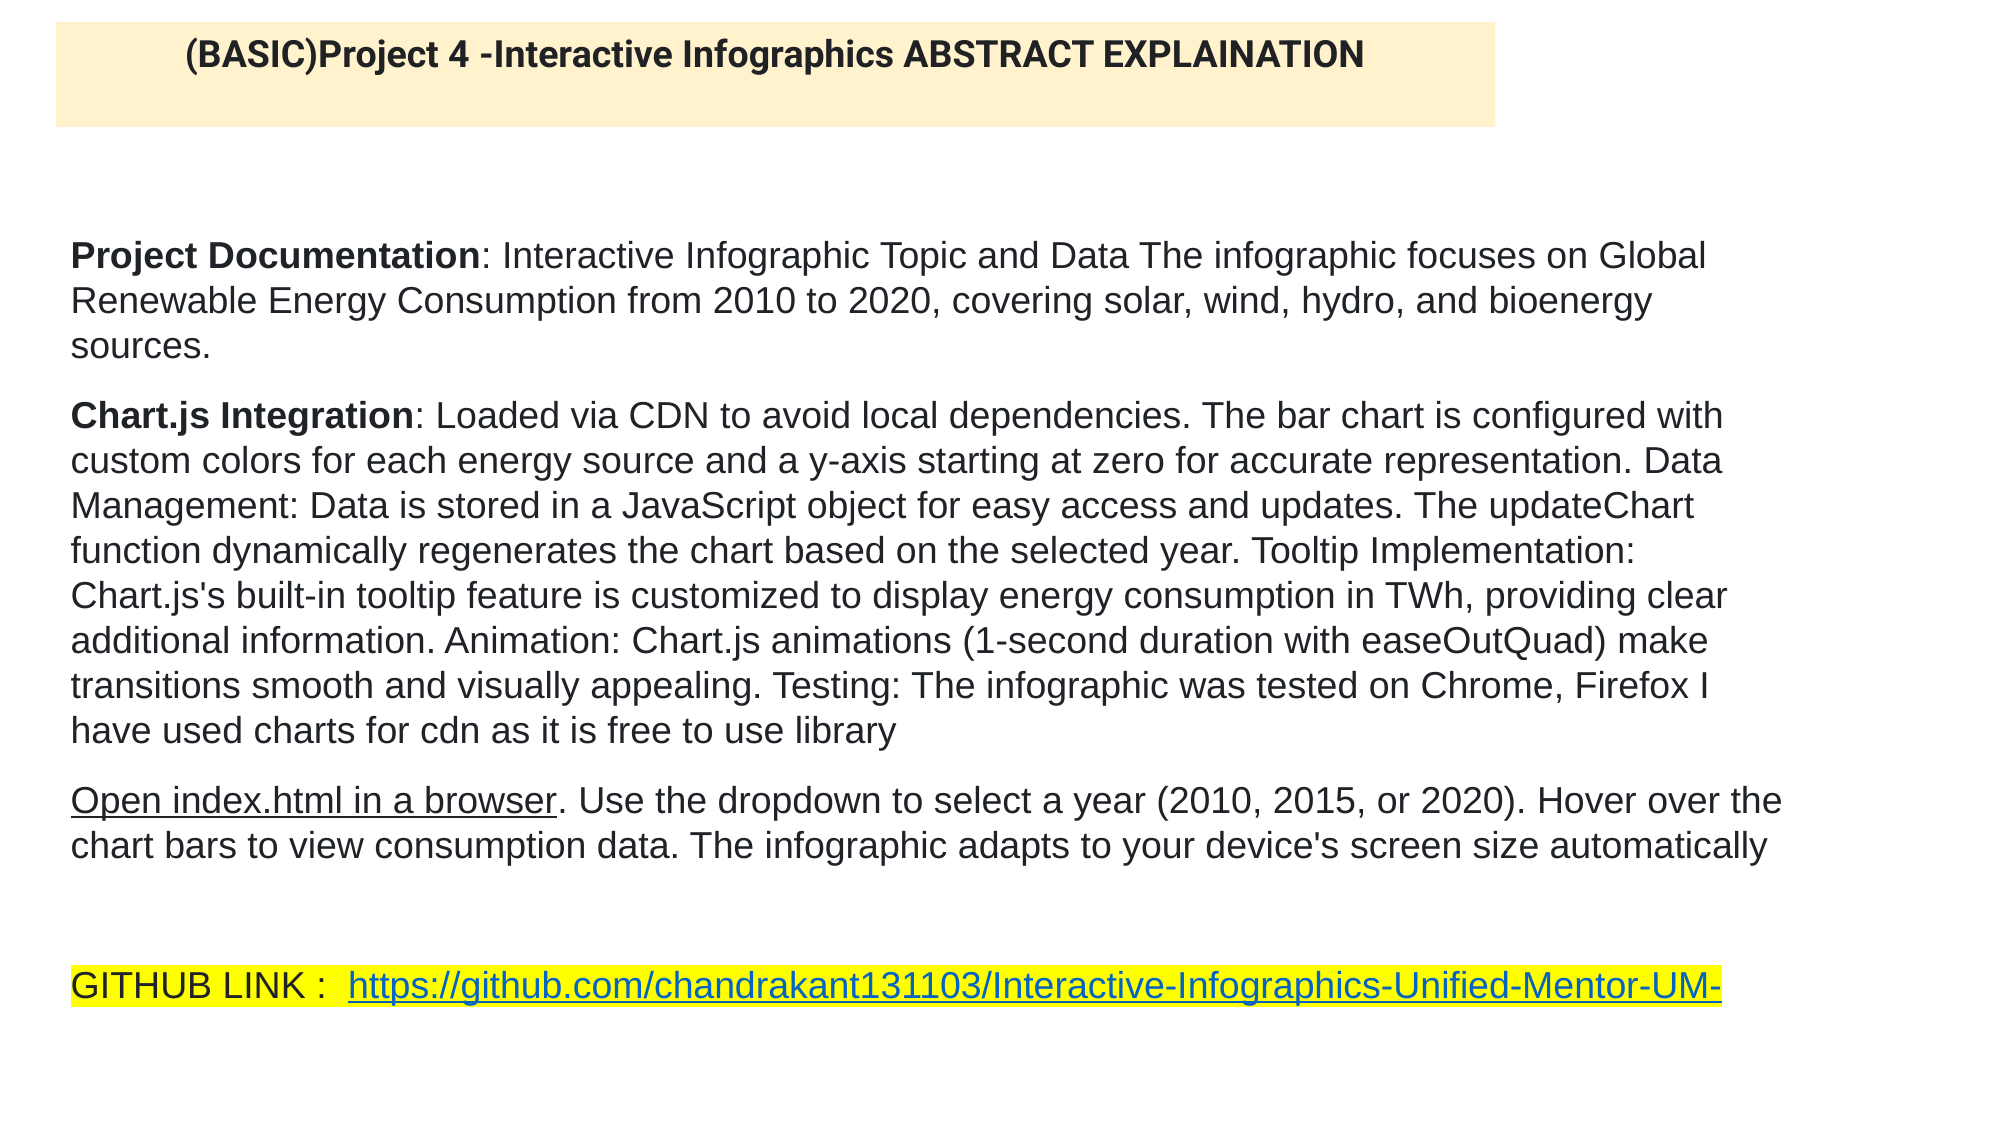

(BASIC)Project 4 -Interactive Infographics ABSTRACT EXPLAINATION

Project Documentation: Interactive Infographic Topic and Data The infographic focuses on Global Renewable Energy Consumption from 2010 to 2020, covering solar, wind, hydro, and bioenergy sources.
Chart.js Integration: Loaded via CDN to avoid local dependencies. The bar chart is configured with custom colors for each energy source and a y-axis starting at zero for accurate representation. Data Management: Data is stored in a JavaScript object for easy access and updates. The updateChart function dynamically regenerates the chart based on the selected year. Tooltip Implementation: Chart.js's built-in tooltip feature is customized to display energy consumption in TWh, providing clear additional information. Animation: Chart.js animations (1-second duration with easeOutQuad) make transitions smooth and visually appealing. Testing: The infographic was tested on Chrome, Firefox I have used charts for cdn as it is free to use library
Open index.html in a browser. Use the dropdown to select a year (2010, 2015, or 2020). Hover over the chart bars to view consumption data. The infographic adapts to your device's screen size automatically

GITHUB LINK :  https://github.com/chandrakant131103/Interactive-Infographics-Unified-Mentor-UM-